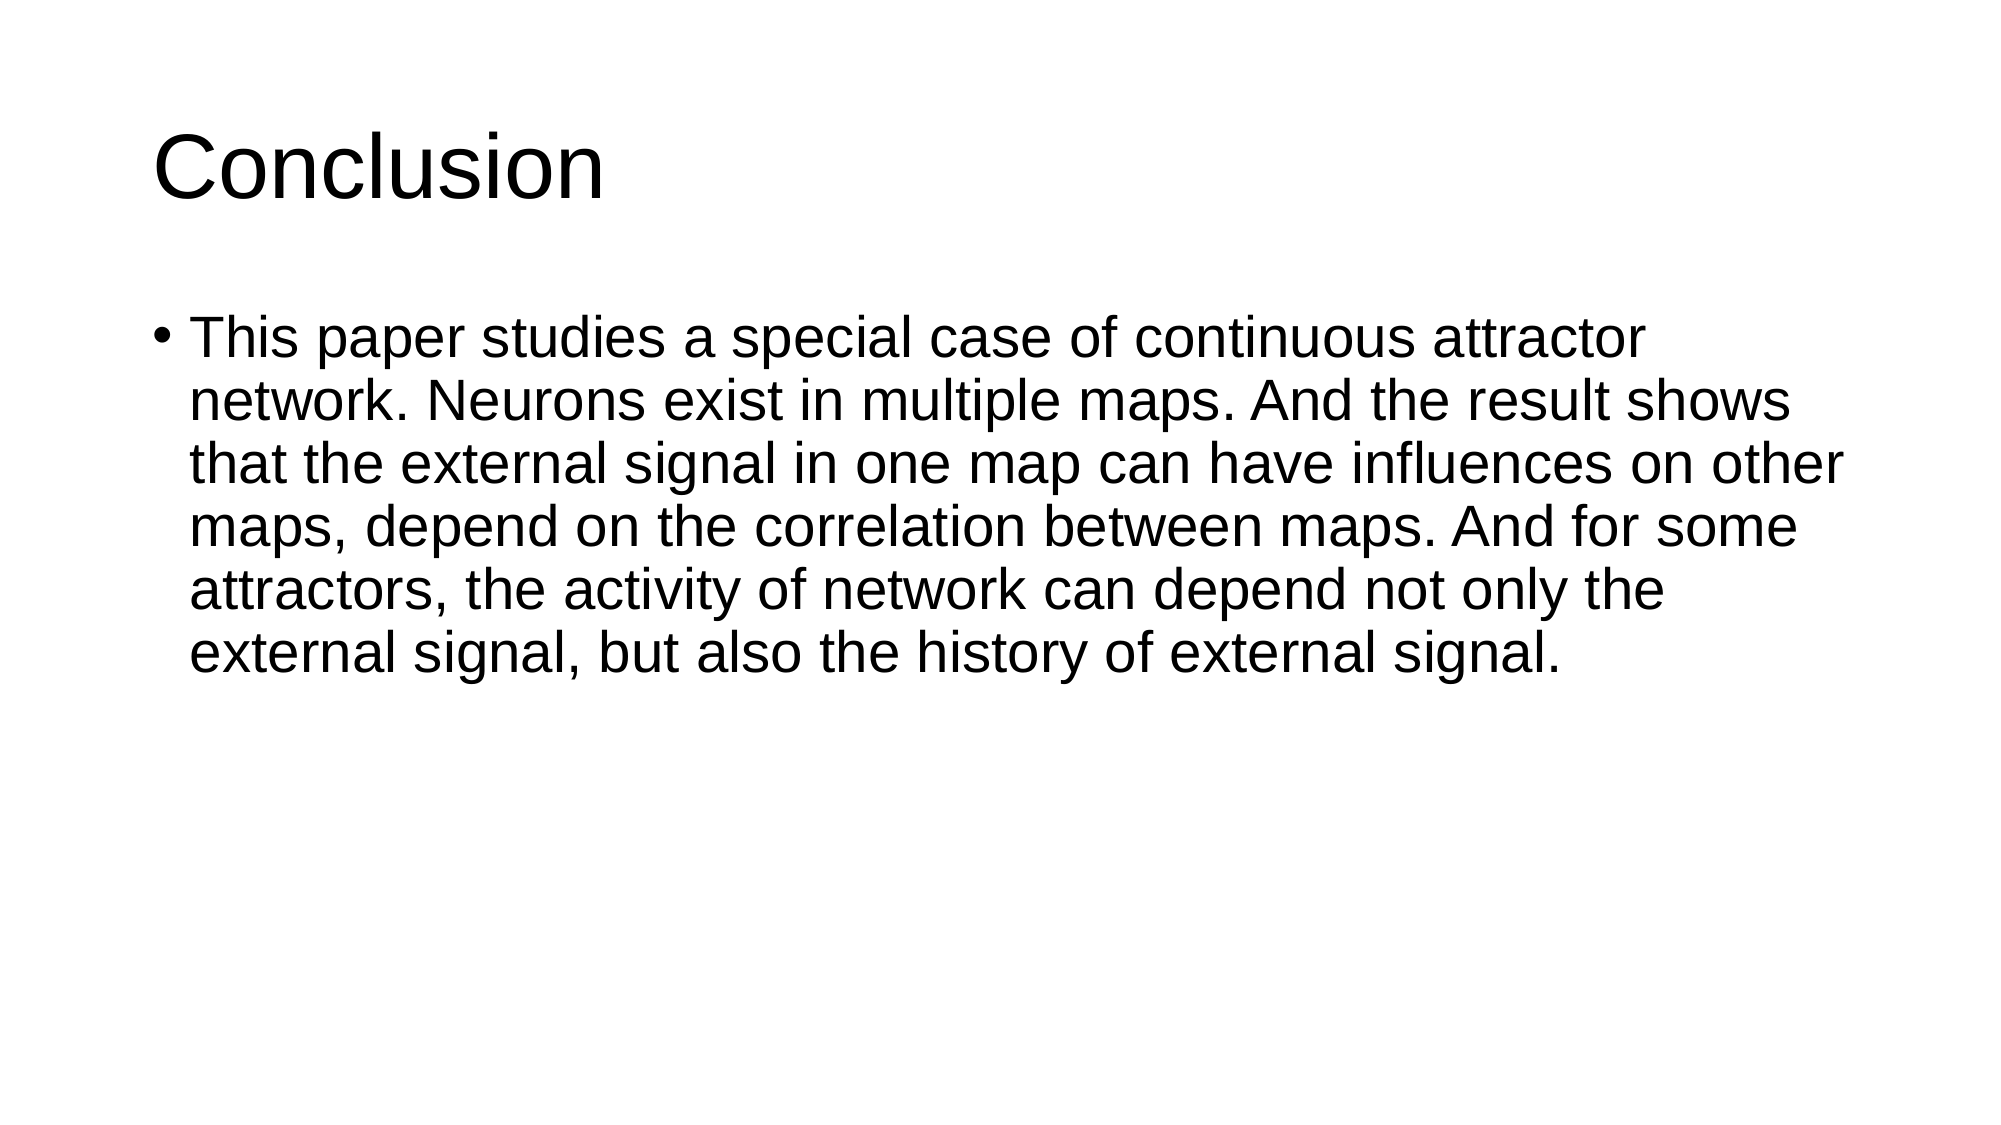

# Conclusion
This paper studies a special case of continuous attractor network. Neurons exist in multiple maps. And the result shows that the external signal in one map can have influences on other maps, depend on the correlation between maps. And for some attractors, the activity of network can depend not only the external signal, but also the history of external signal.